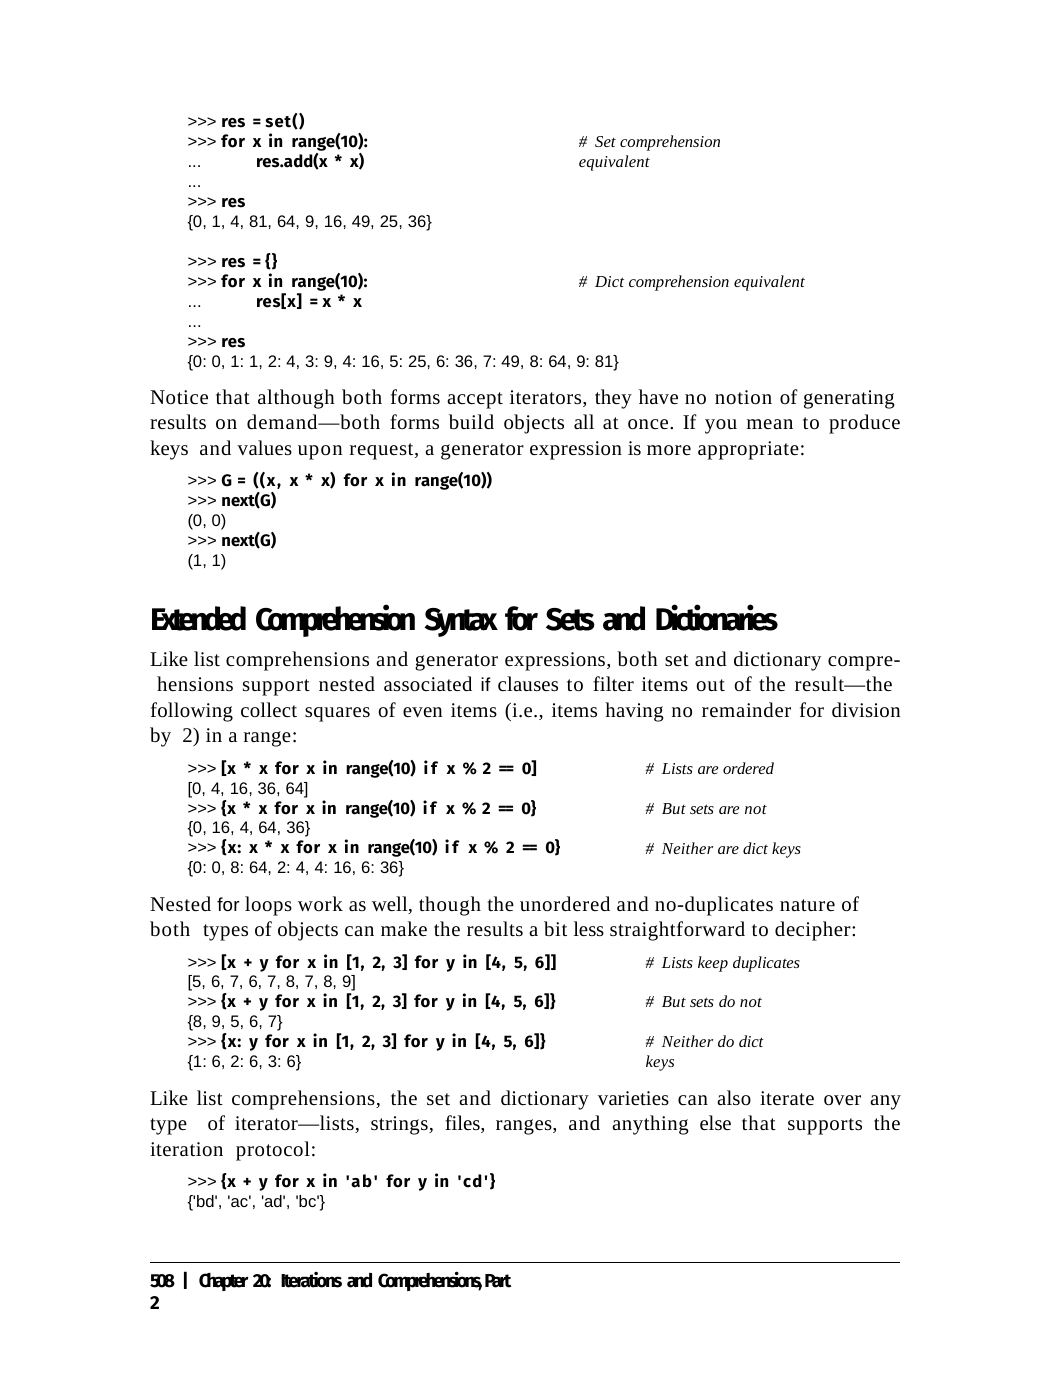

>>> res = set()
>>> for x in range(10):
...	res.add(x * x)
...
>>> res
{0, 1, 4, 81, 64, 9, 16, 49, 25, 36}
# Set comprehension equivalent
>>> res = {}
>>> for x in range(10):
...	res[x] = x * x
...
>>> res
# Dict comprehension equivalent
{0: 0, 1: 1, 2: 4, 3: 9, 4: 16, 5: 25, 6: 36, 7: 49, 8: 64, 9: 81}
Notice that although both forms accept iterators, they have no notion of generating  results on demand—both forms build objects all at once. If you mean to produce keys  and values upon request, a generator expression is more appropriate:
>>> G = ((x, x * x) for x in range(10))
>>> next(G)
(0, 0)
>>> next(G)
(1, 1)
Extended Comprehension Syntax for Sets and Dictionaries
Like list comprehensions and generator expressions, both set and dictionary compre-  hensions support nested associated if clauses to filter items out of the result—the  following collect squares of even items (i.e., items having no remainder for division by  2) in a range:
>>> [x * x for x in range(10) if x % 2 == 0]
[0, 4, 16, 36, 64]
>>> {x * x for x in range(10) if x % 2 == 0}
{0, 16, 4, 64, 36}
>>> {x: x * x for x in range(10) if x % 2 == 0}
{0: 0, 8: 64, 2: 4, 4: 16, 6: 36}
# Lists are ordered
# But sets are not
# Neither are dict keys
Nested for loops work as well, though the unordered and no-duplicates nature of both  types of objects can make the results a bit less straightforward to decipher:
>>> [x + y for x in [1, 2, 3] for y in [4, 5, 6]]
[5, 6, 7, 6, 7, 8, 7, 8, 9]
>>> {x + y for x in [1, 2, 3] for y in [4, 5, 6]}
{8, 9, 5, 6, 7}
>>> {x: y for x in [1, 2, 3] for y in [4, 5, 6]}
{1: 6, 2: 6, 3: 6}
# Lists keep duplicates
# But sets do not
# Neither do dict keys
Like list comprehensions, the set and dictionary varieties can also iterate over any type  of iterator—lists, strings, files, ranges, and anything else that supports the iteration  protocol:
>>> {x + y for x in 'ab' for y in 'cd'}
{'bd', 'ac', 'ad', 'bc'}

508  |  Chapter 20:  Iterations and Comprehensions, Part 2